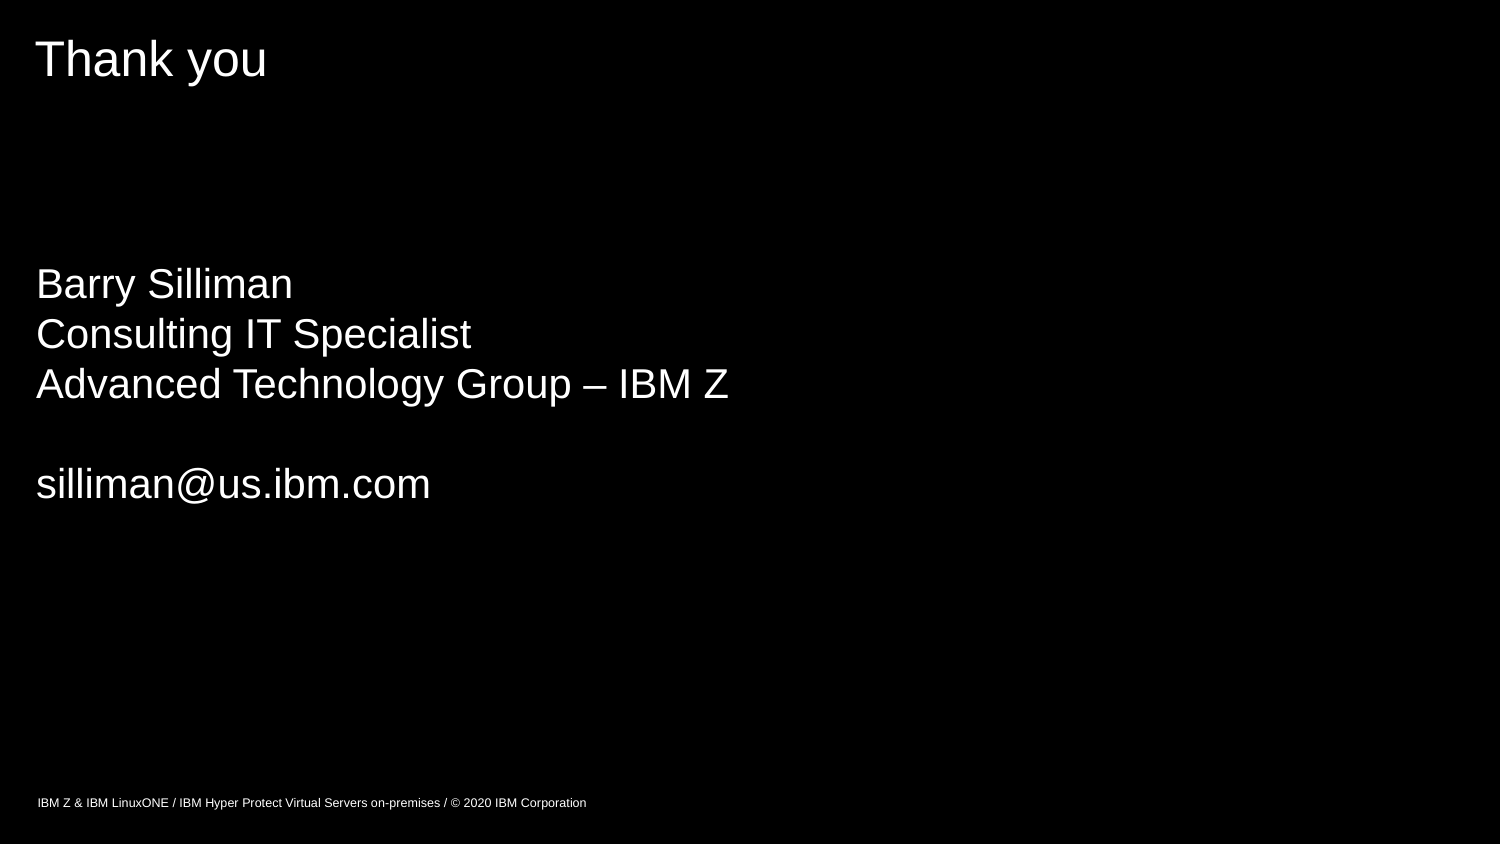

# Thank you

Barry Silliman
Consulting IT Specialist
Advanced Technology Group – IBM Z

silliman@us.ibm.com
IBM Z & IBM LinuxONE / IBM Hyper Protect Virtual Servers on-premises / © 2020 IBM Corporation